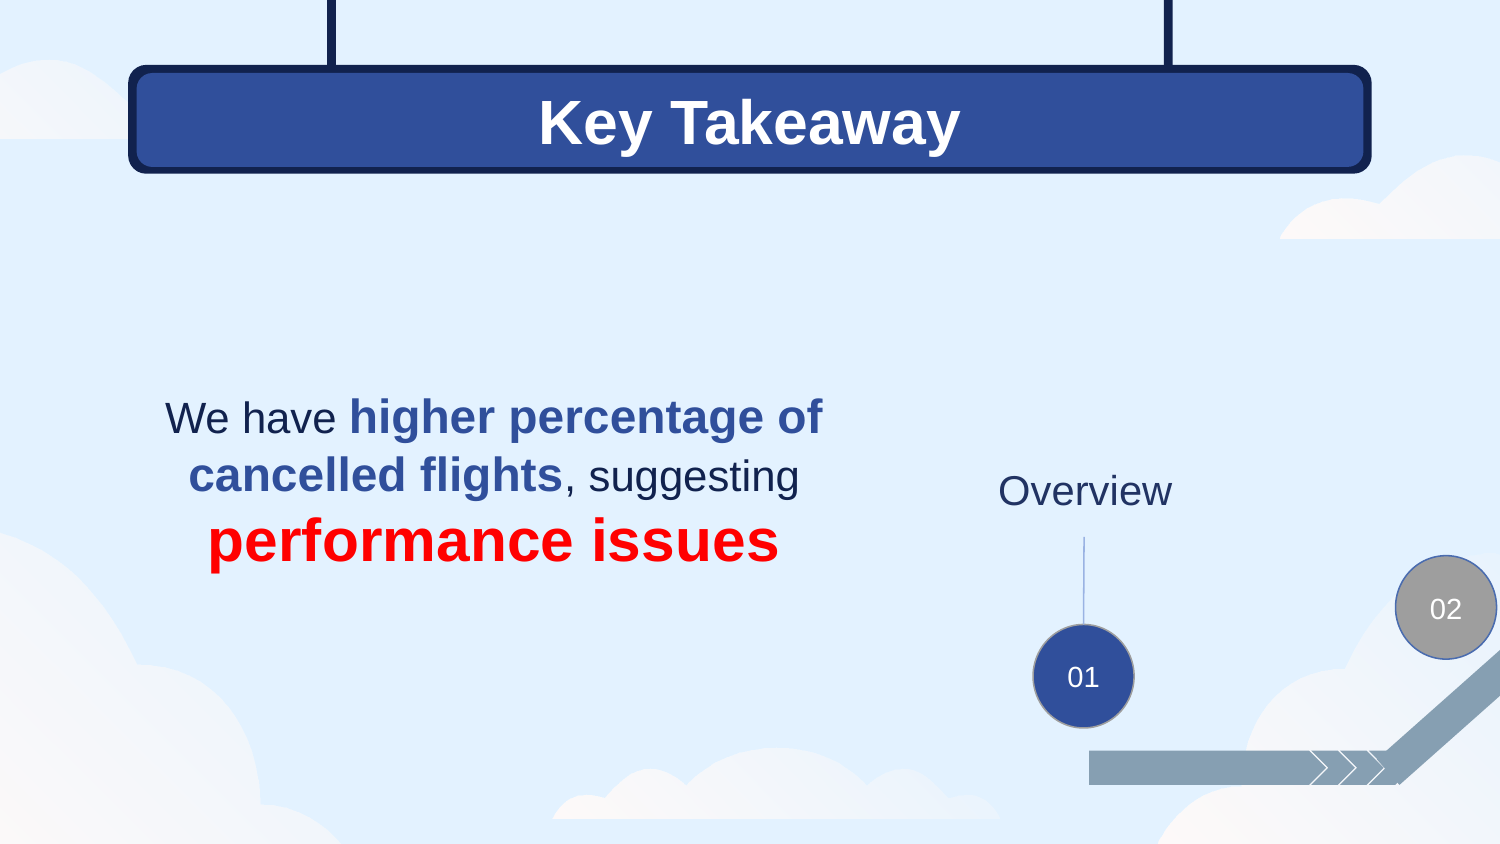

On time performance of AA & BA flights
# Key Takeaway

Gap analysis

We have higher percentage of cancelled flights, suggesting performance issues
04
Proposed Solutions
03
Overview
05

02

01
Aircraft utilisation of AA & BA